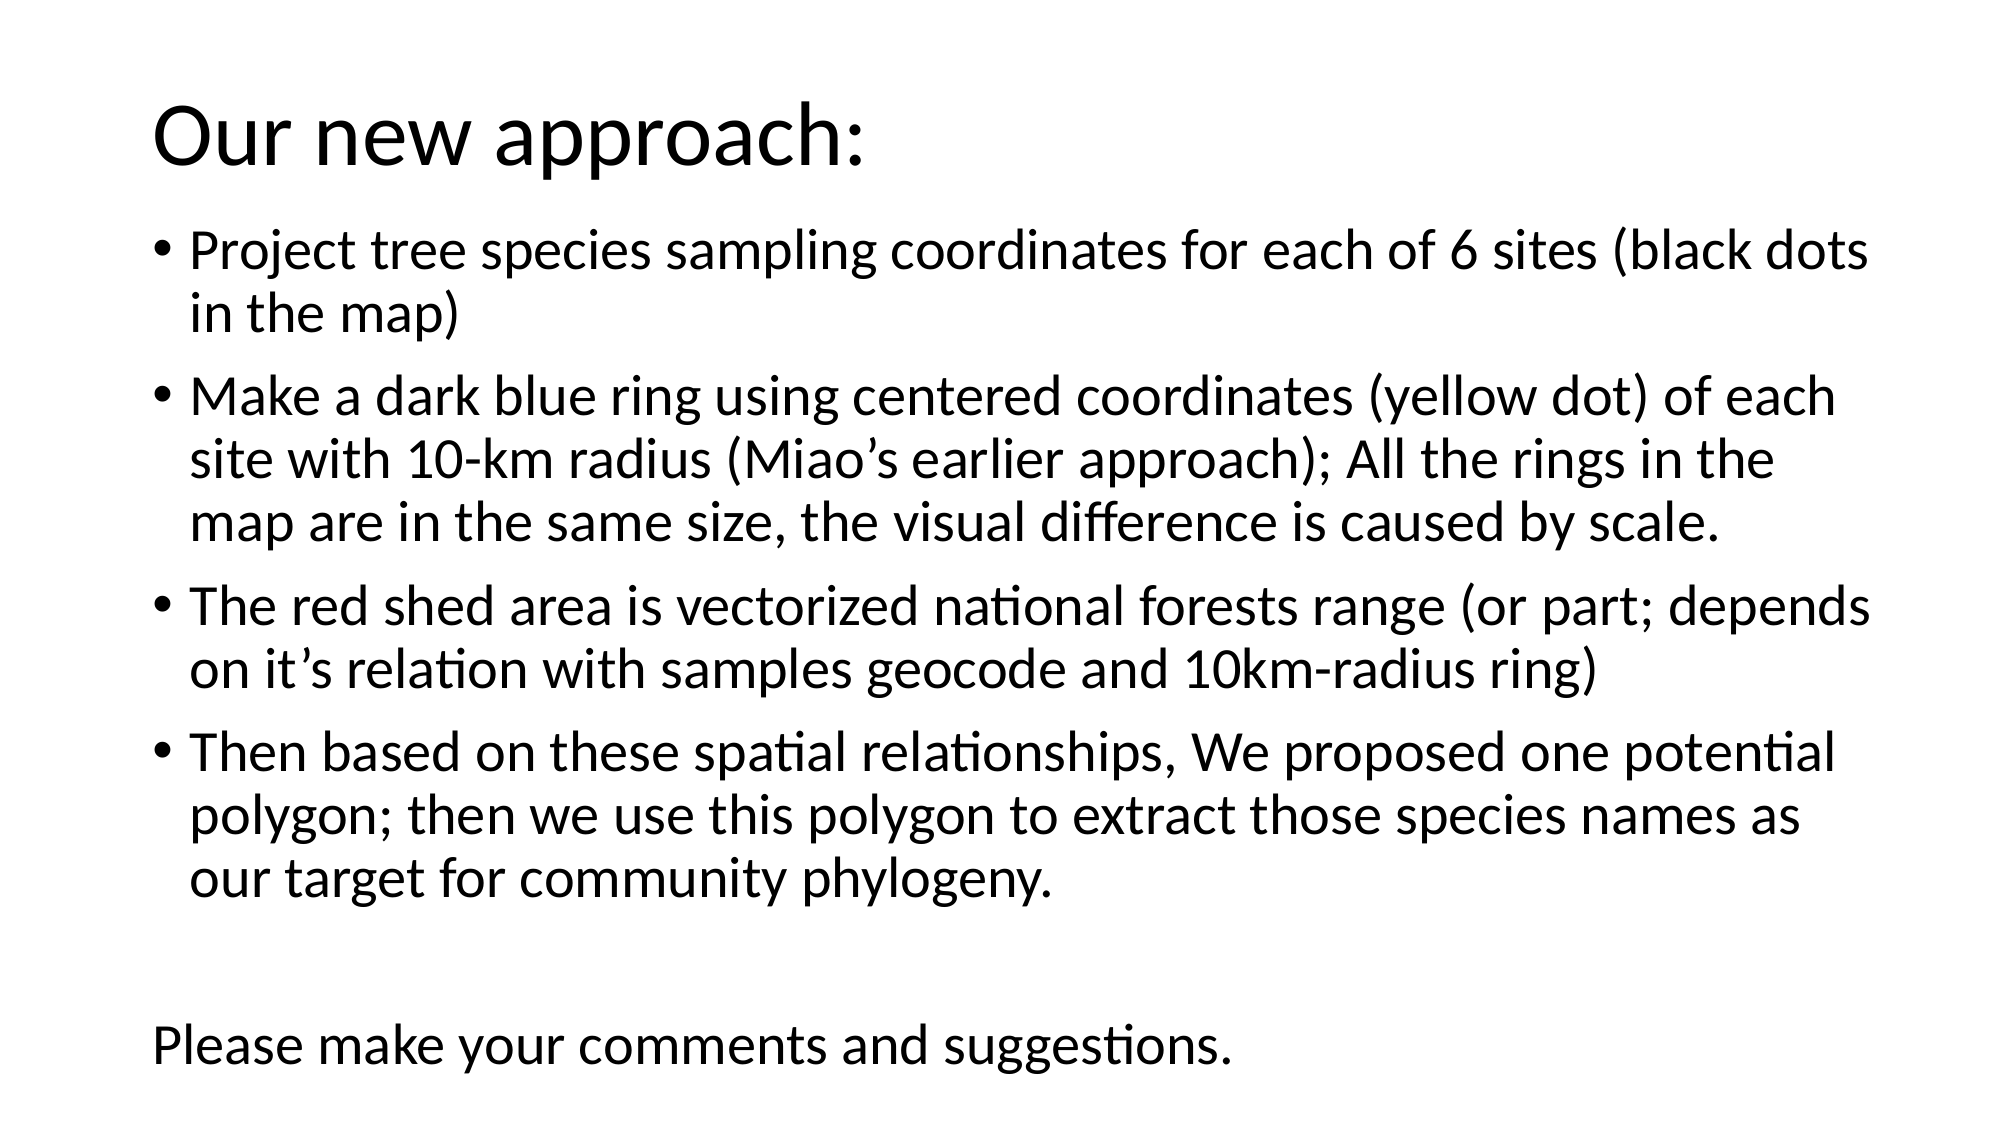

# Our new approach:
Project tree species sampling coordinates for each of 6 sites (black dots in the map)
Make a dark blue ring using centered coordinates (yellow dot) of each site with 10-km radius (Miao’s earlier approach); All the rings in the map are in the same size, the visual difference is caused by scale.
The red shed area is vectorized national forests range (or part; depends on it’s relation with samples geocode and 10km-radius ring)
Then based on these spatial relationships, We proposed one potential polygon; then we use this polygon to extract those species names as our target for community phylogeny.

Please make your comments and suggestions.